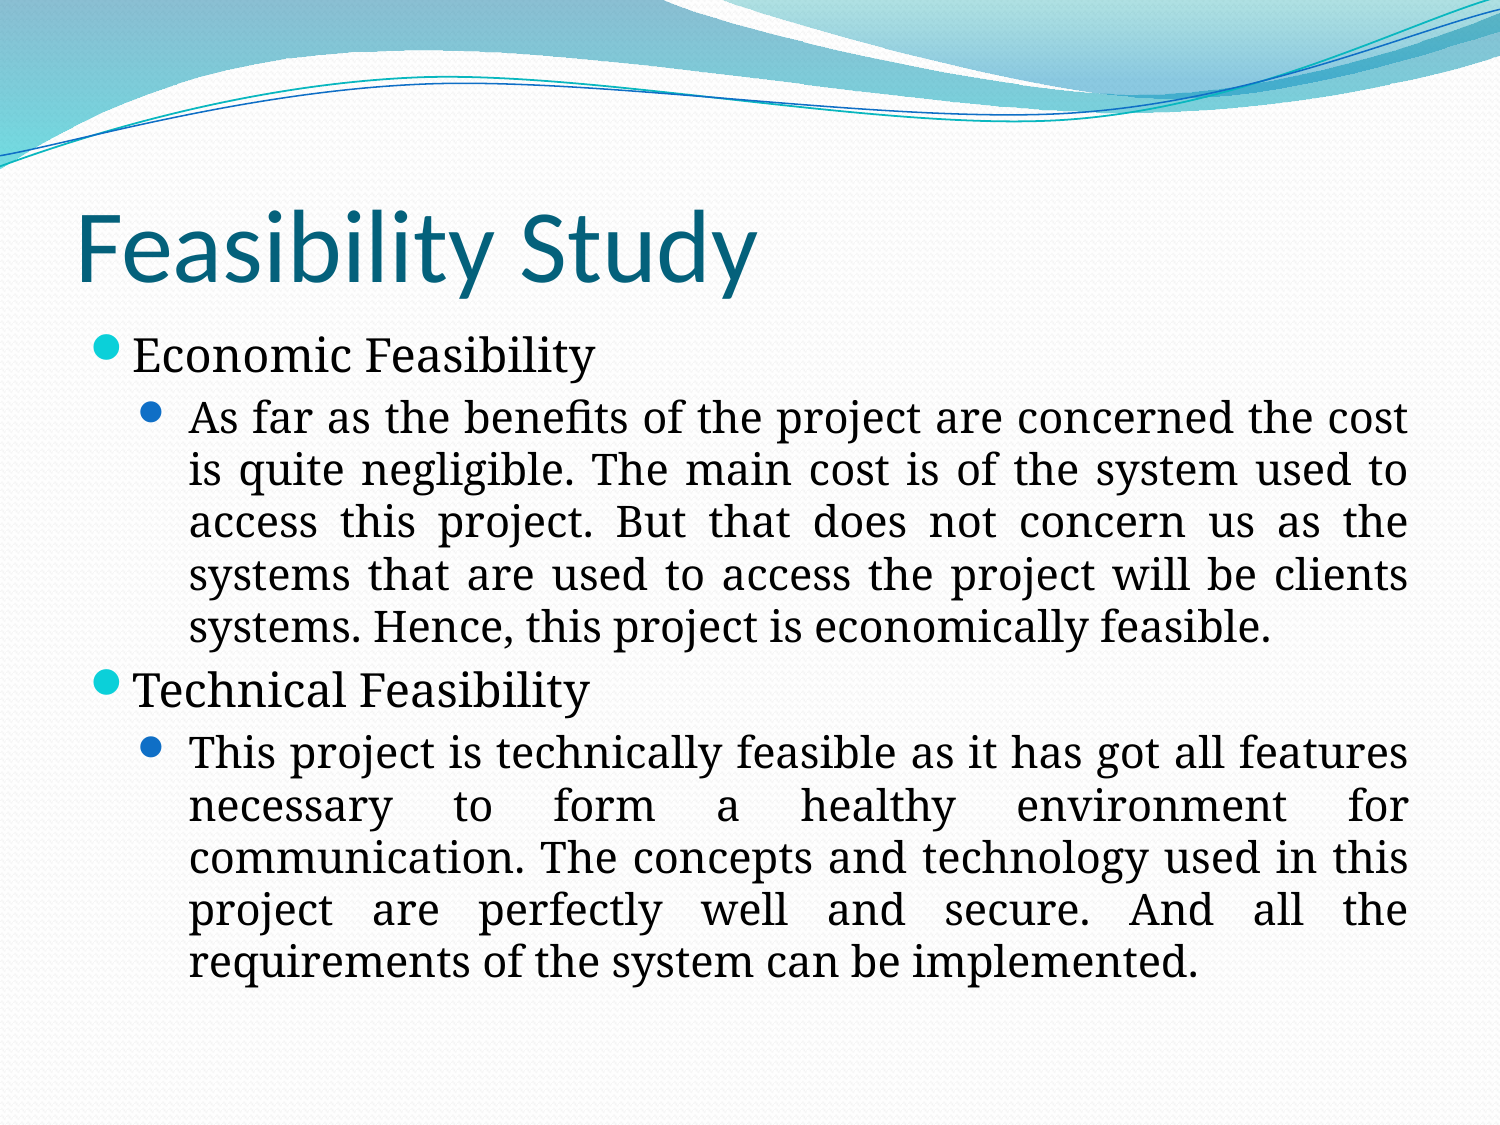

# Feasibility Study
Economic Feasibility
As far as the benefits of the project are concerned the cost is quite negligible. The main cost is of the system used to access this project. But that does not concern us as the systems that are used to access the project will be clients systems. Hence, this project is economically feasible.
Technical Feasibility
This project is technically feasible as it has got all features necessary to form a healthy environment for communication. The concepts and technology used in this project are perfectly well and secure. And all the requirements of the system can be implemented.